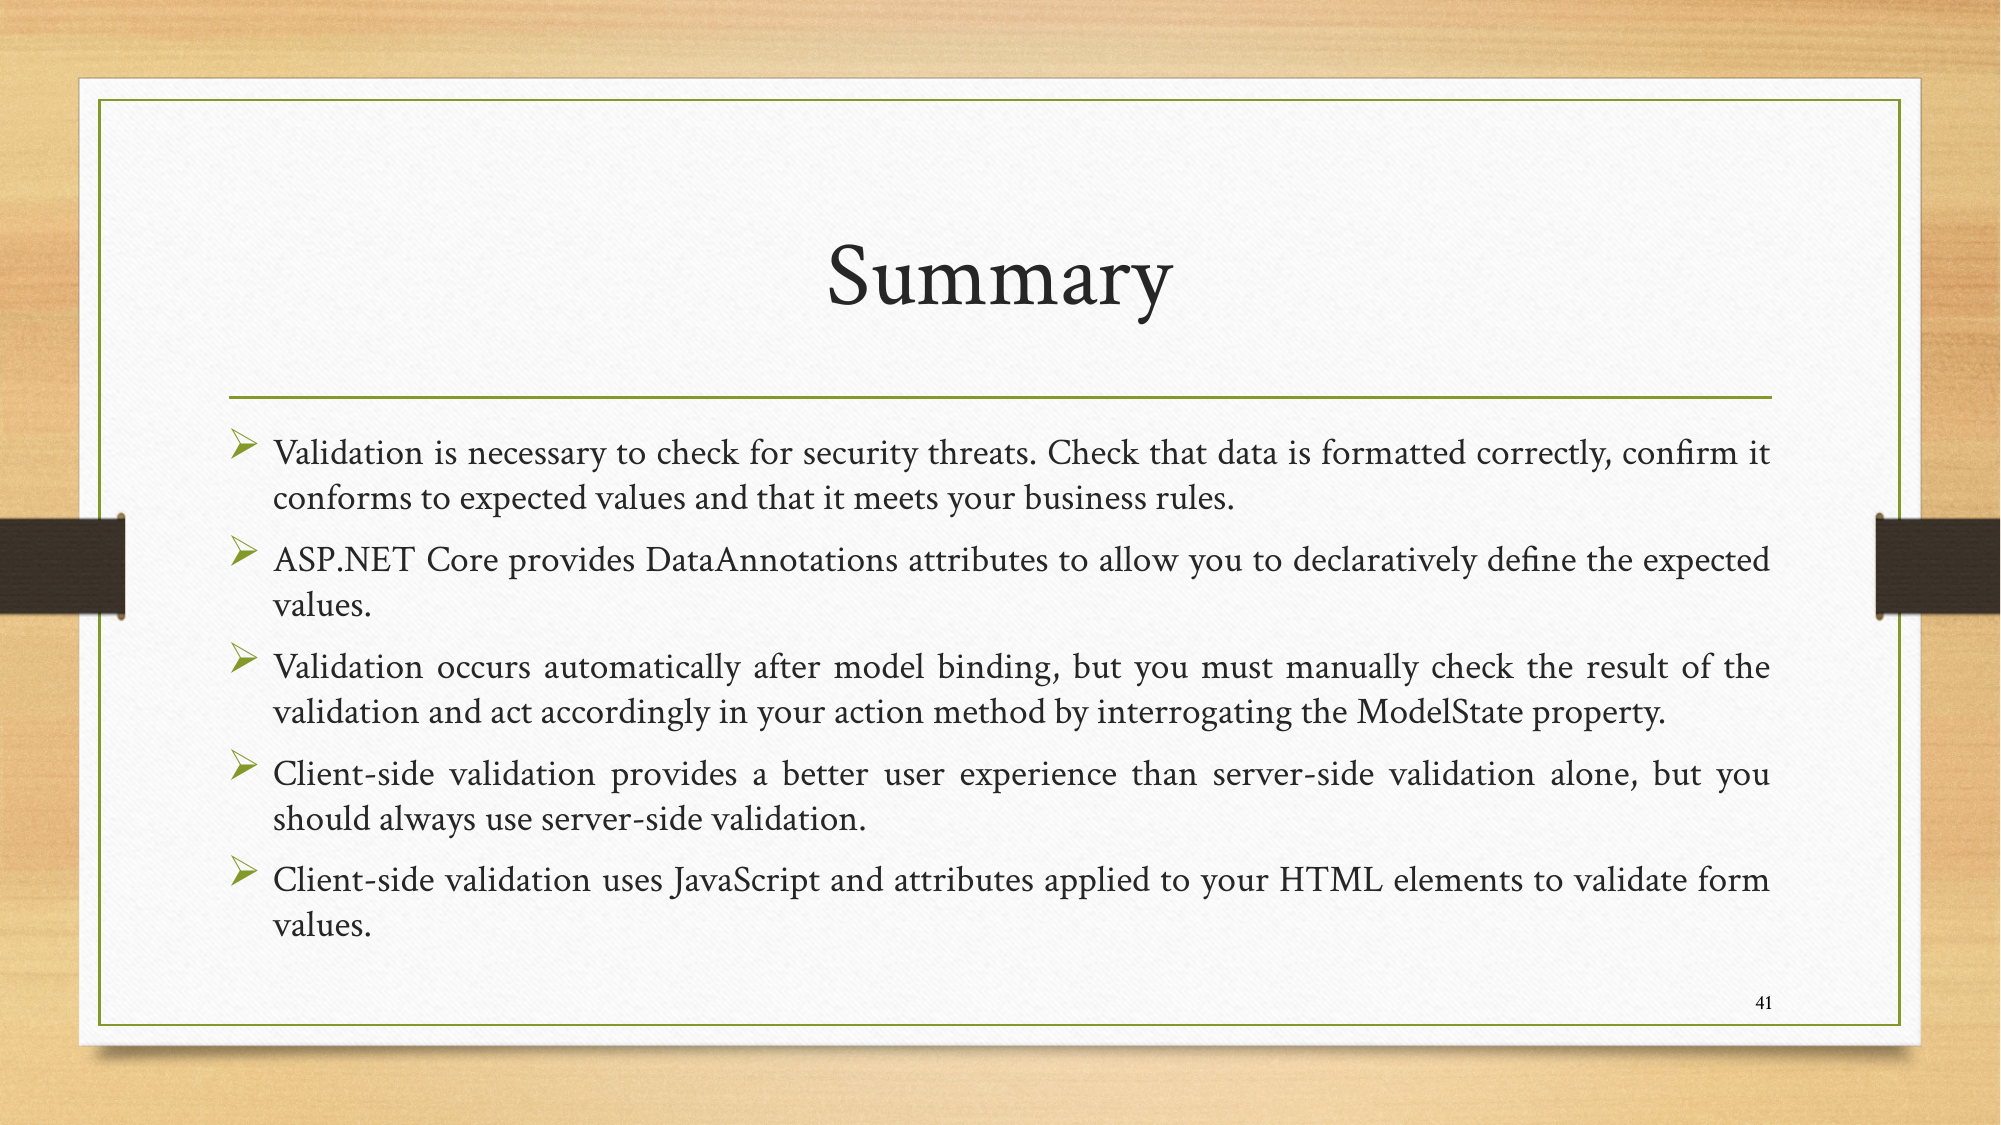

# Summary
Validation is necessary to check for security threats. Check that data is formatted correctly, confirm it conforms to expected values and that it meets your business rules.
ASP.NET Core provides DataAnnotations attributes to allow you to declaratively define the expected values.
Validation occurs automatically after model binding, but you must manually check the result of the validation and act accordingly in your action method by interrogating the ModelState property.
Client-side validation provides a better user experience than server-side validation alone, but you should always use server-side validation.
Client-side validation uses JavaScript and attributes applied to your HTML elements to validate form values.
41